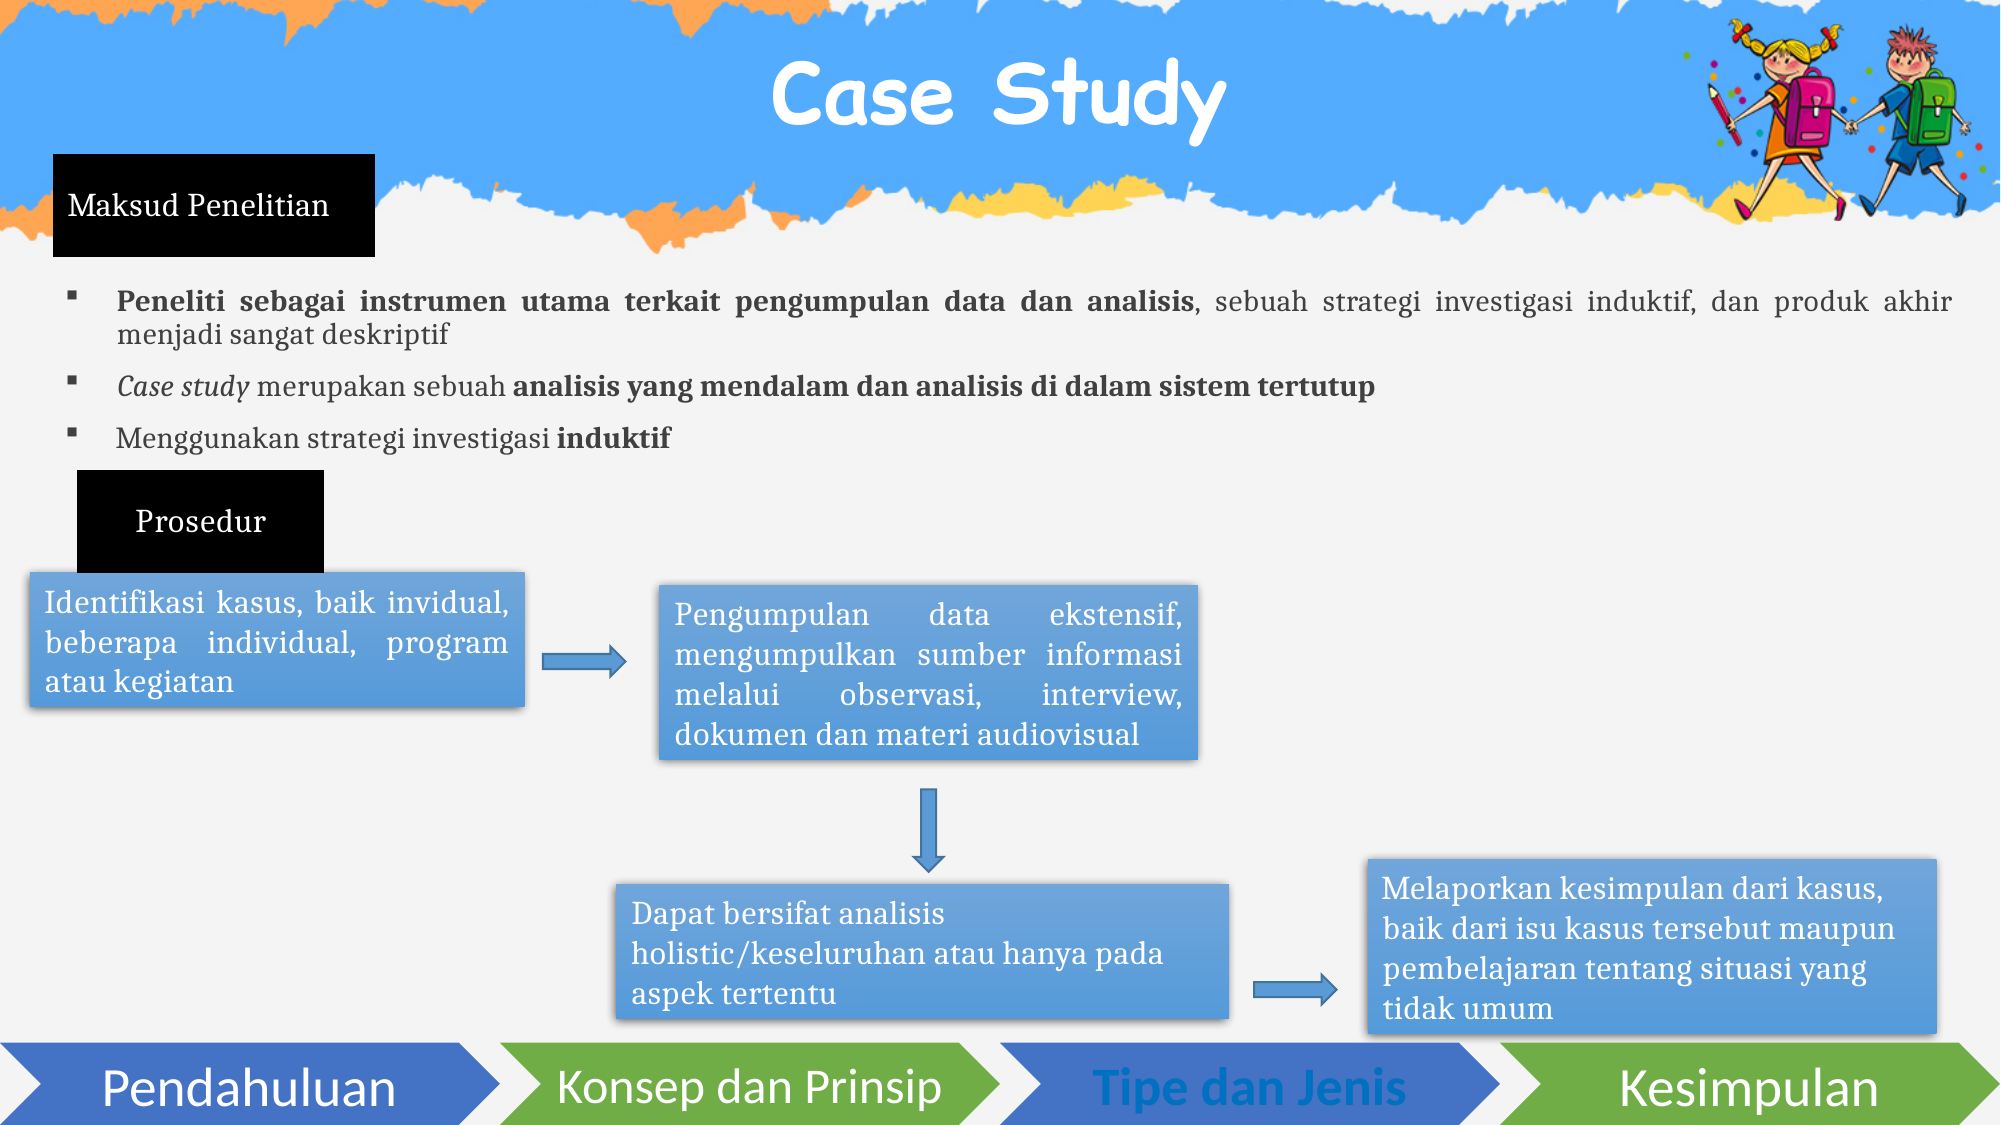

# Case Study
Maksud Penelitian
Peneliti sebagai instrumen utama terkait pengumpulan data dan analisis, sebuah strategi investigasi induktif, dan produk akhir menjadi sangat deskriptif
Case study merupakan sebuah analisis yang mendalam dan analisis di dalam sistem tertutup
Menggunakan strategi investigasi induktif

Prosedur
Identifikasi kasus, baik invidual, beberapa individual, program atau kegiatan
Pengumpulan data ekstensif, mengumpulkan sumber informasi melalui observasi, interview, dokumen dan materi audiovisual

Melaporkan kesimpulan dari kasus, baik dari isu kasus tersebut maupun pembelajaran tentang situasi yang tidak umum
Dapat bersifat analisis holistic/keseluruhan atau hanya pada aspek tertentu

Pendahuluan
Konsep dan Prinsip
Kesimpulan
Tipe dan Jenis